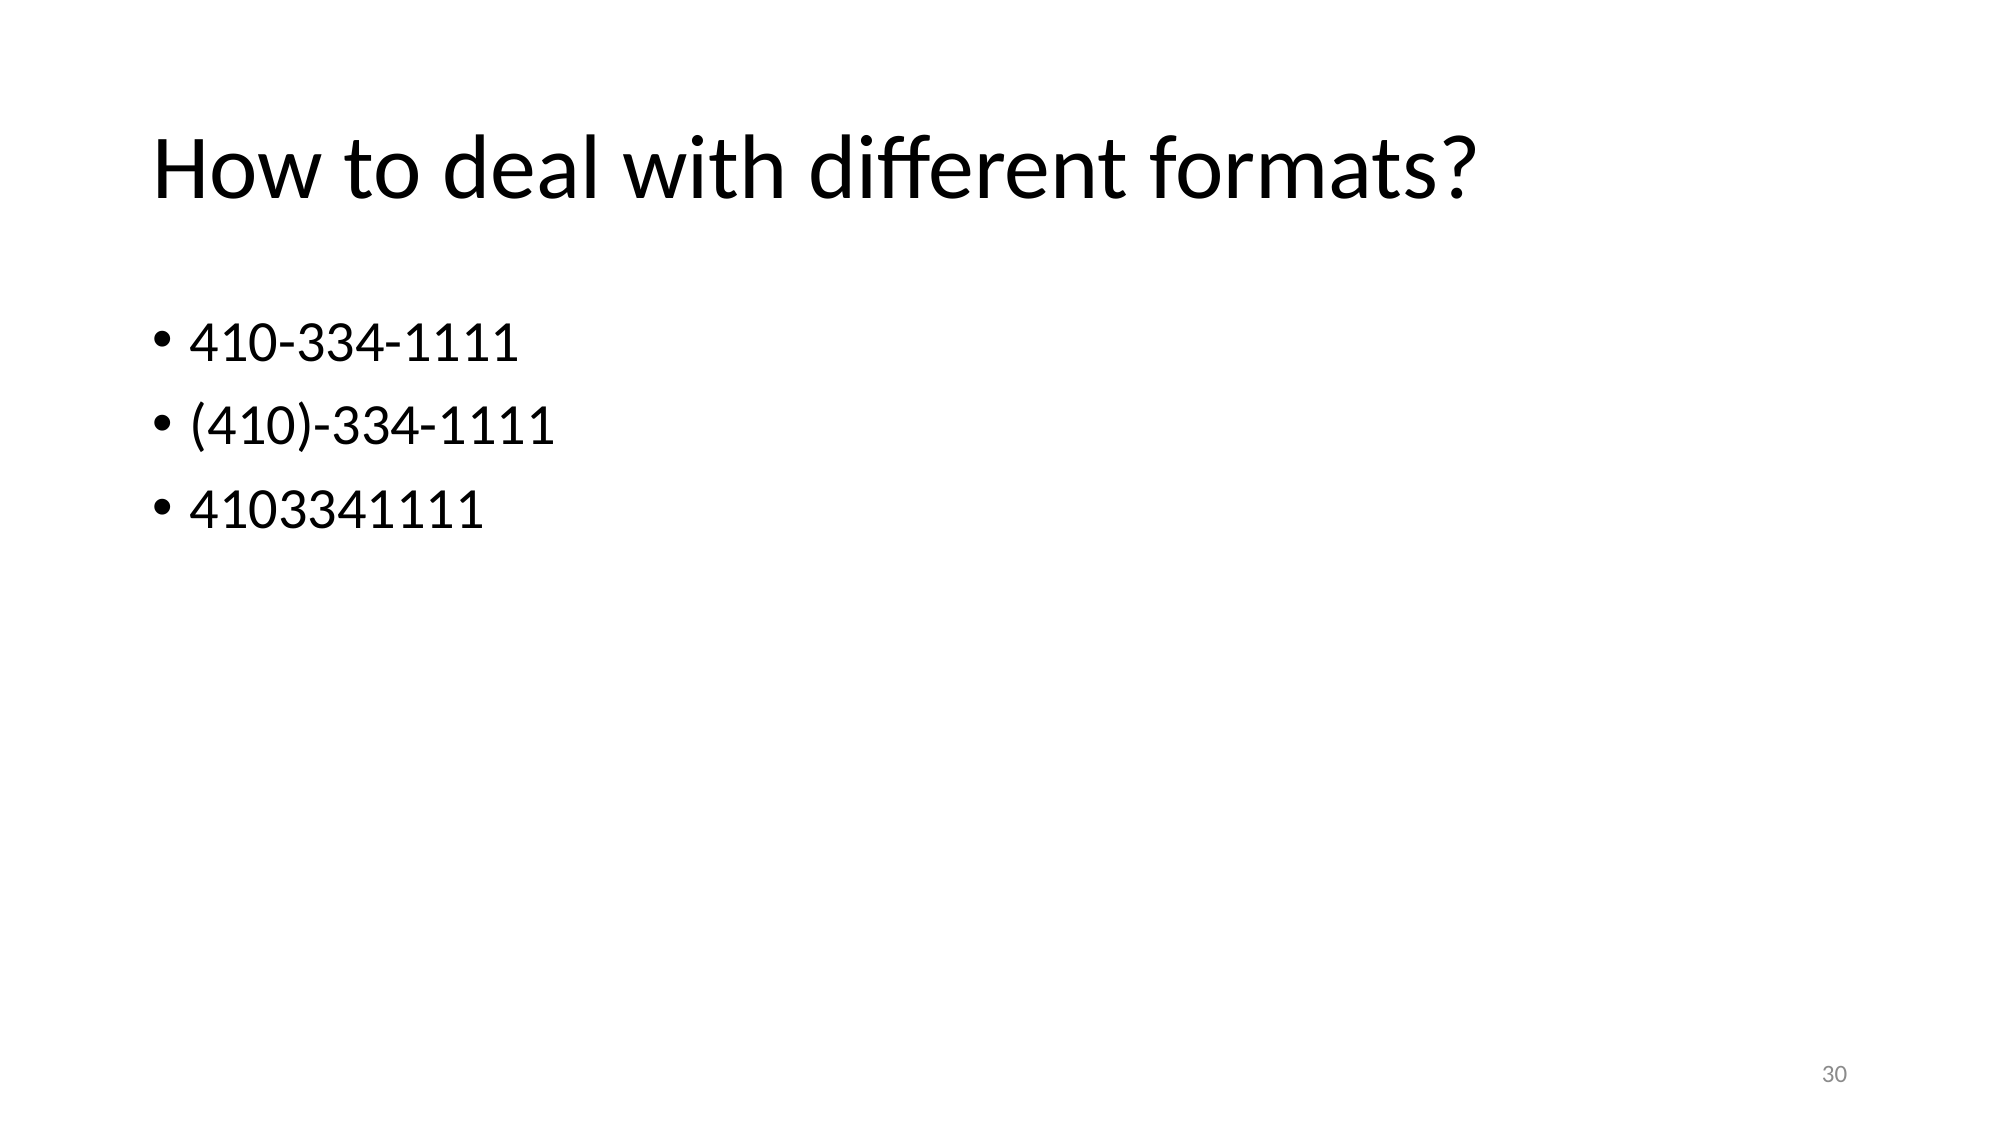

# How to deal with different formats?
410-334-1111
(410)-334-1111
4103341111
30